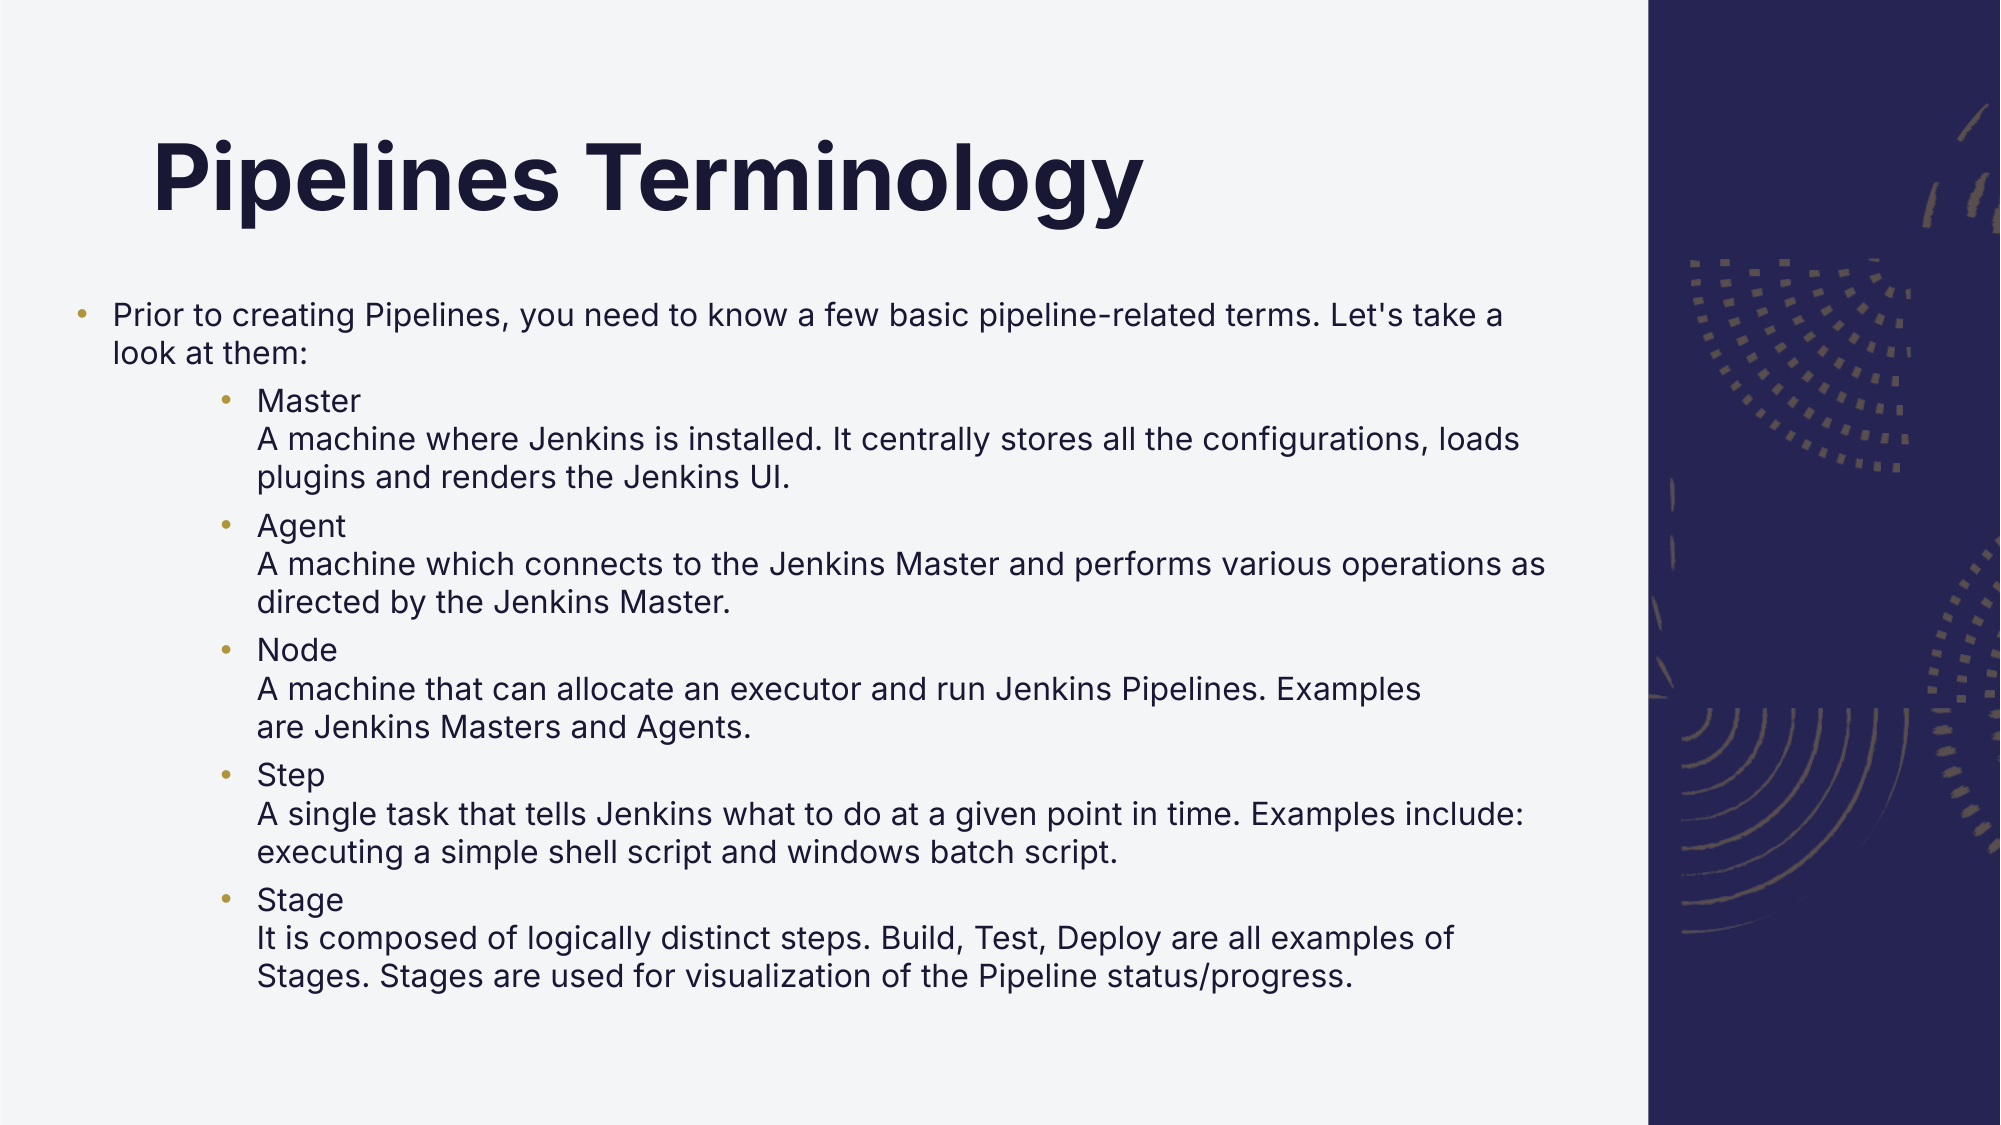

# Pipelines Terminology
Prior to creating Pipelines, you need to know a few basic pipeline-related terms. Let's take a look at them:
Master
A machine where Jenkins is installed. It centrally stores all the configurations, loads plugins and renders the Jenkins UI.
Agent
A machine which connects to the Jenkins Master and performs various operations as directed by the Jenkins Master.
Node
A machine that can allocate an executor and run Jenkins Pipelines. Examples are Jenkins Masters and Agents.
Step
A single task that tells Jenkins what to do at a given point in time. Examples include: executing a simple shell script and windows batch script.
Stage
It is composed of logically distinct steps. Build, Test, Deploy are all examples of Stages. Stages are used for visualization of the Pipeline status/progress.